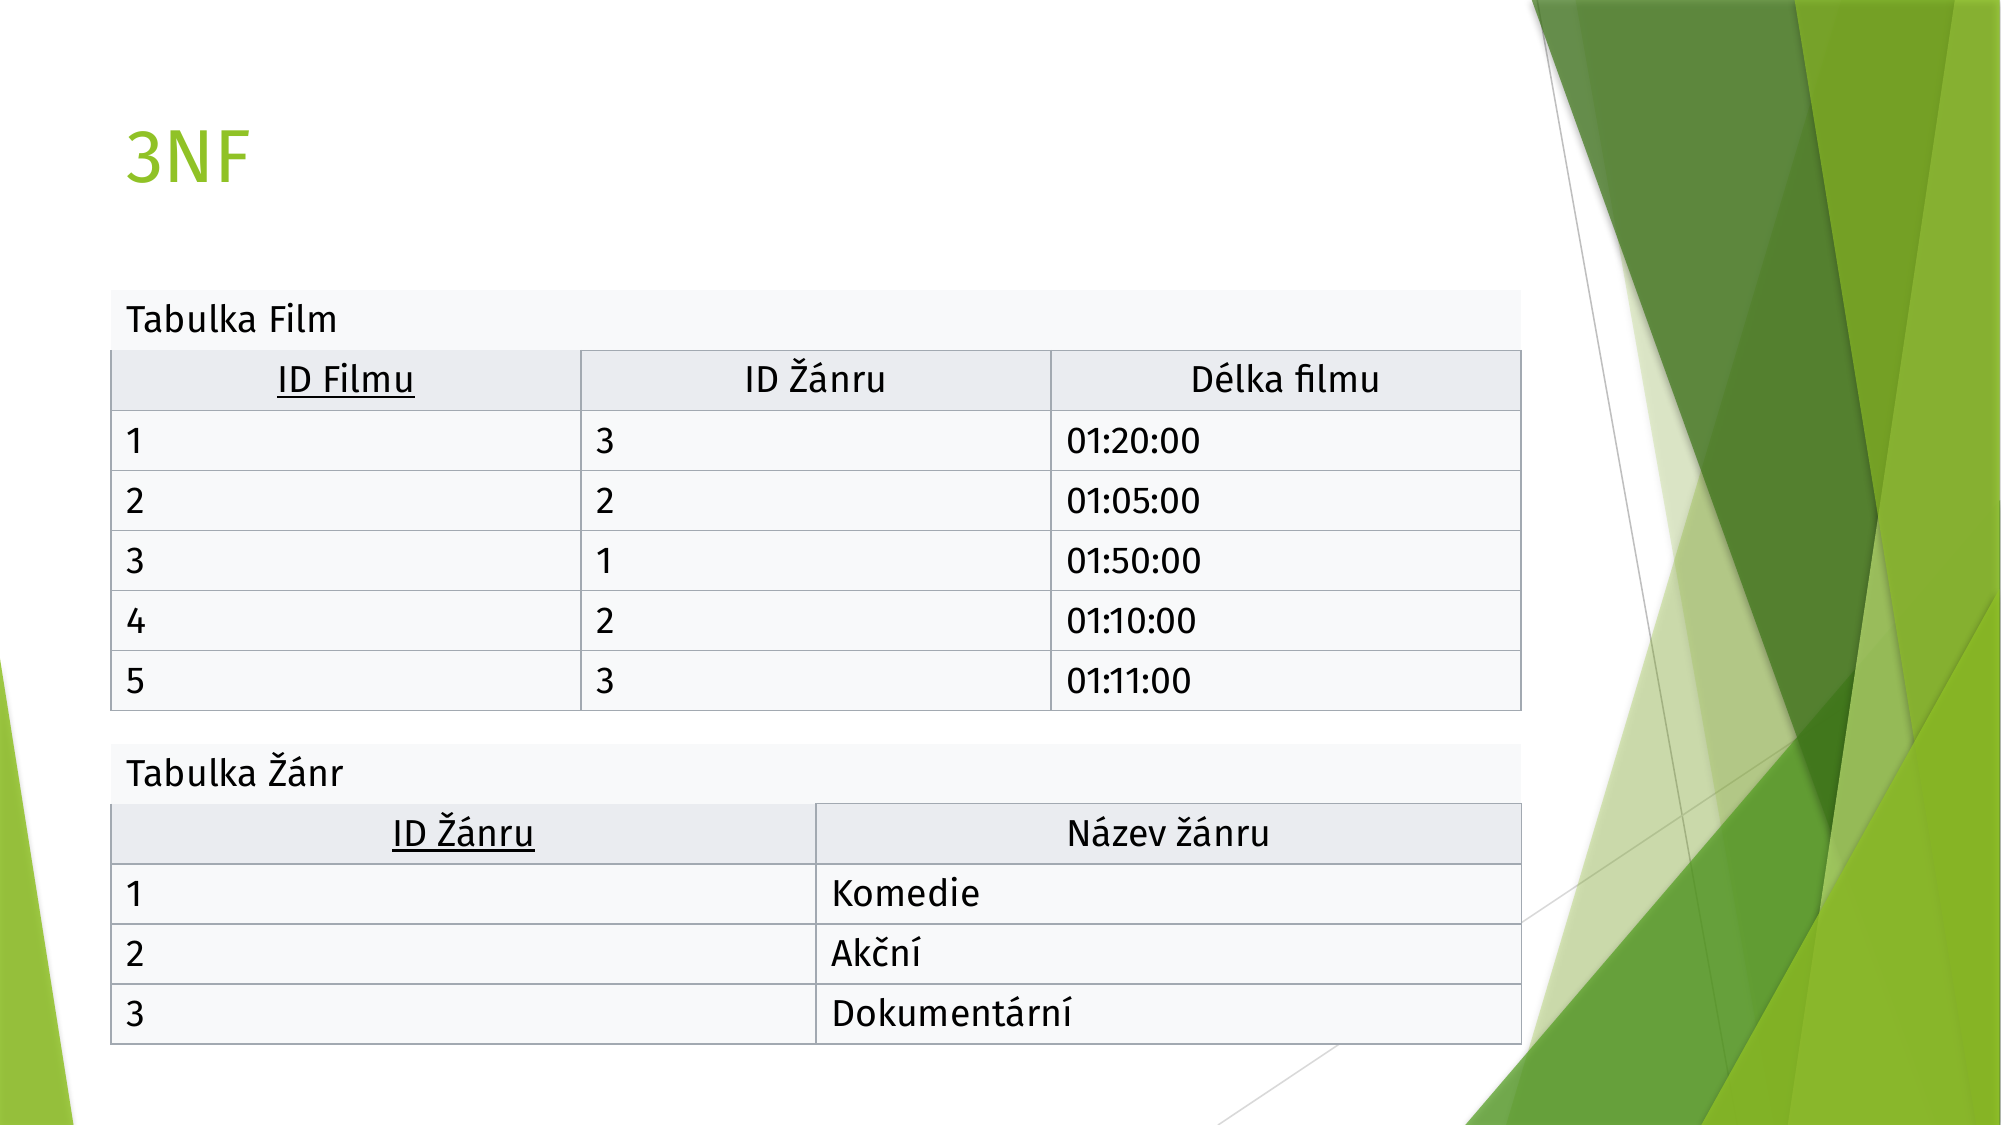

# 3NF

| Tabulka Film |  |  |
| --- | --- | --- |
| ID Filmu | ID Žánru | Délka filmu |
| 1 | 3 | 01:20:00 |
| 2 | 2 | 01:05:00 |
| 3 | 1 | 01:50:00 |
| 4 | 2 | 01:10:00 |
| 5 | 3 | 01:11:00 |

| Tabulka Žánr |  |
| --- | --- |
| ID Žánru | Název žánru |
| 1 | Komedie |
| 2 | Akční |
| 3 | Dokumentární |